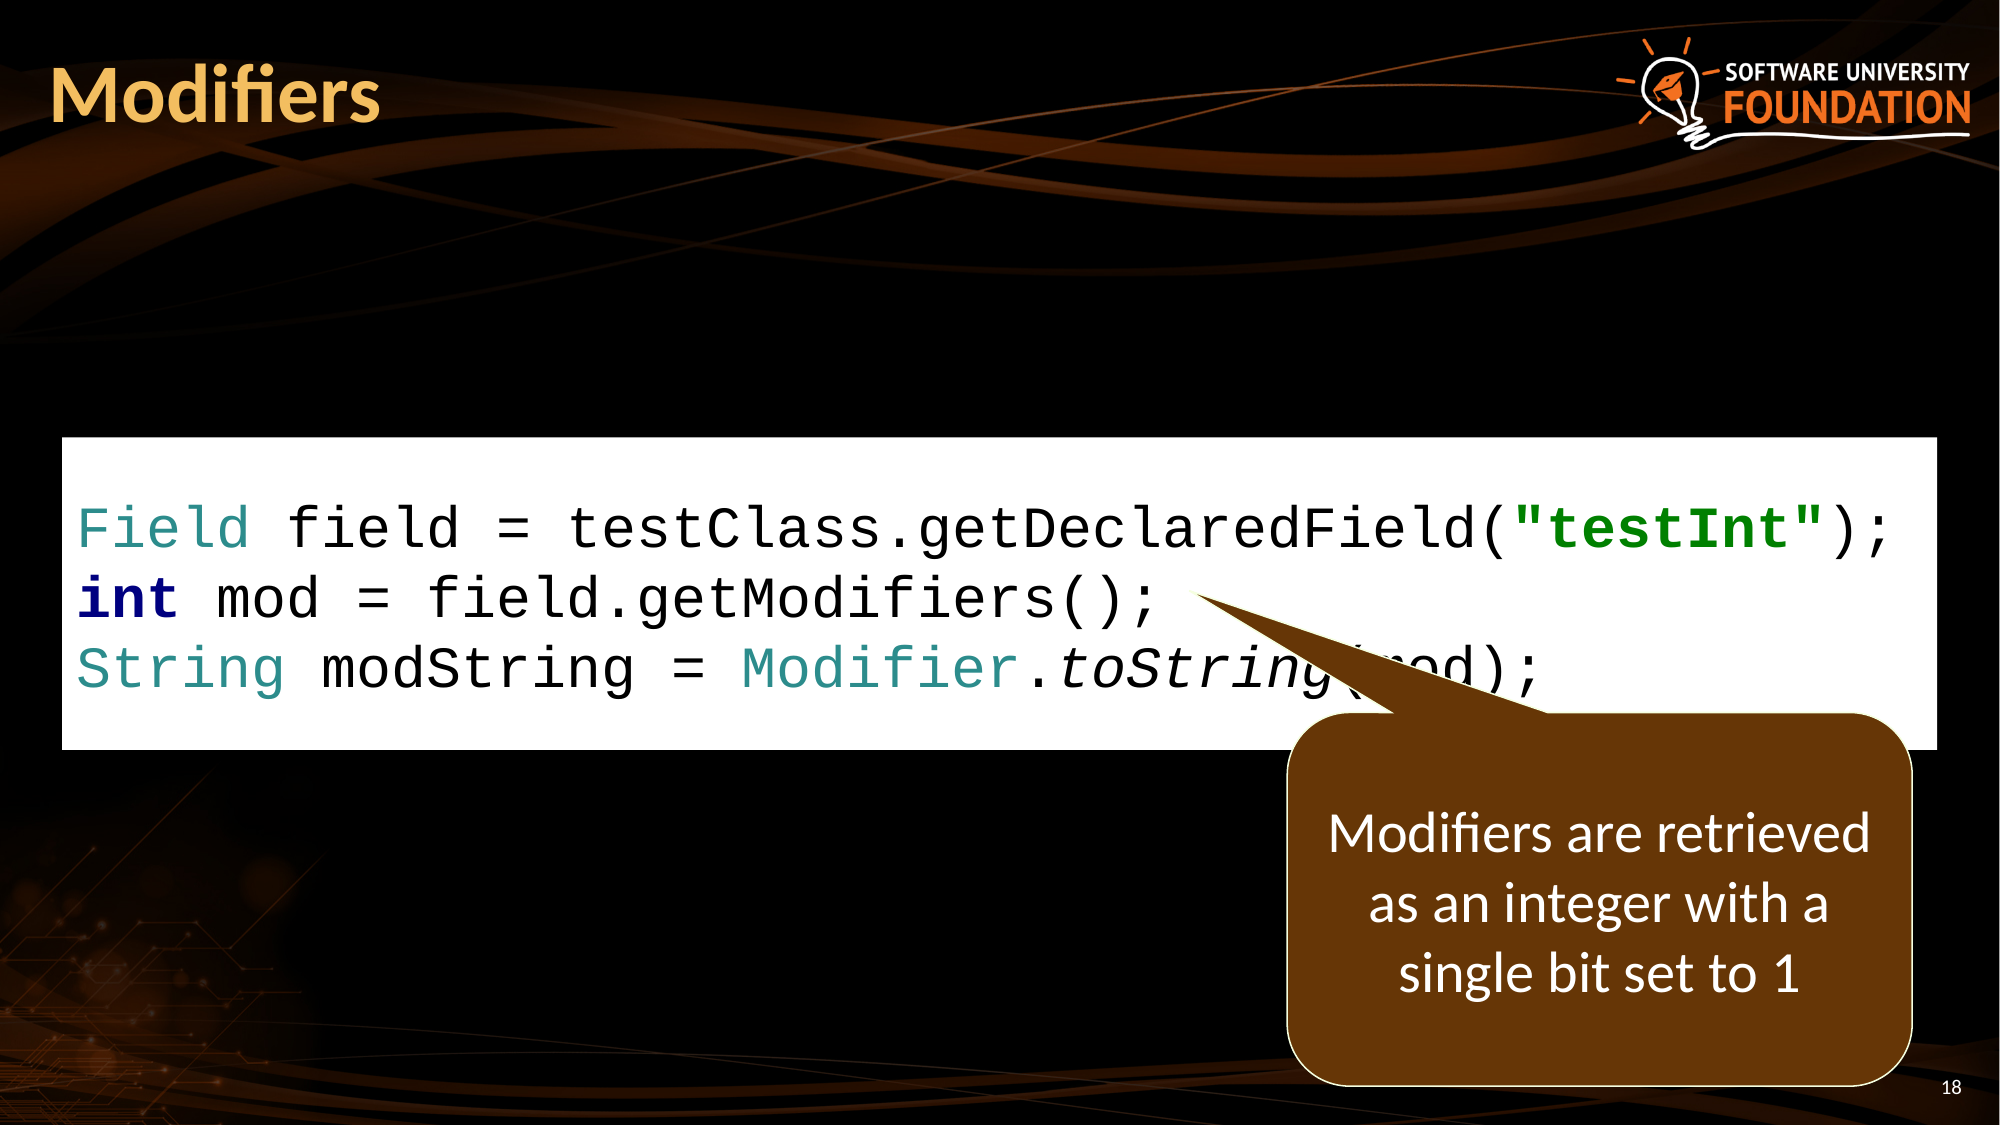

# Modifiers
Field field = testClass.getDeclaredField("testInt");
int mod = field.getModifiers();
String modString = Modifier.toString(mod);
Modifiers are retrieved as an integer with a single bit set to 1
18